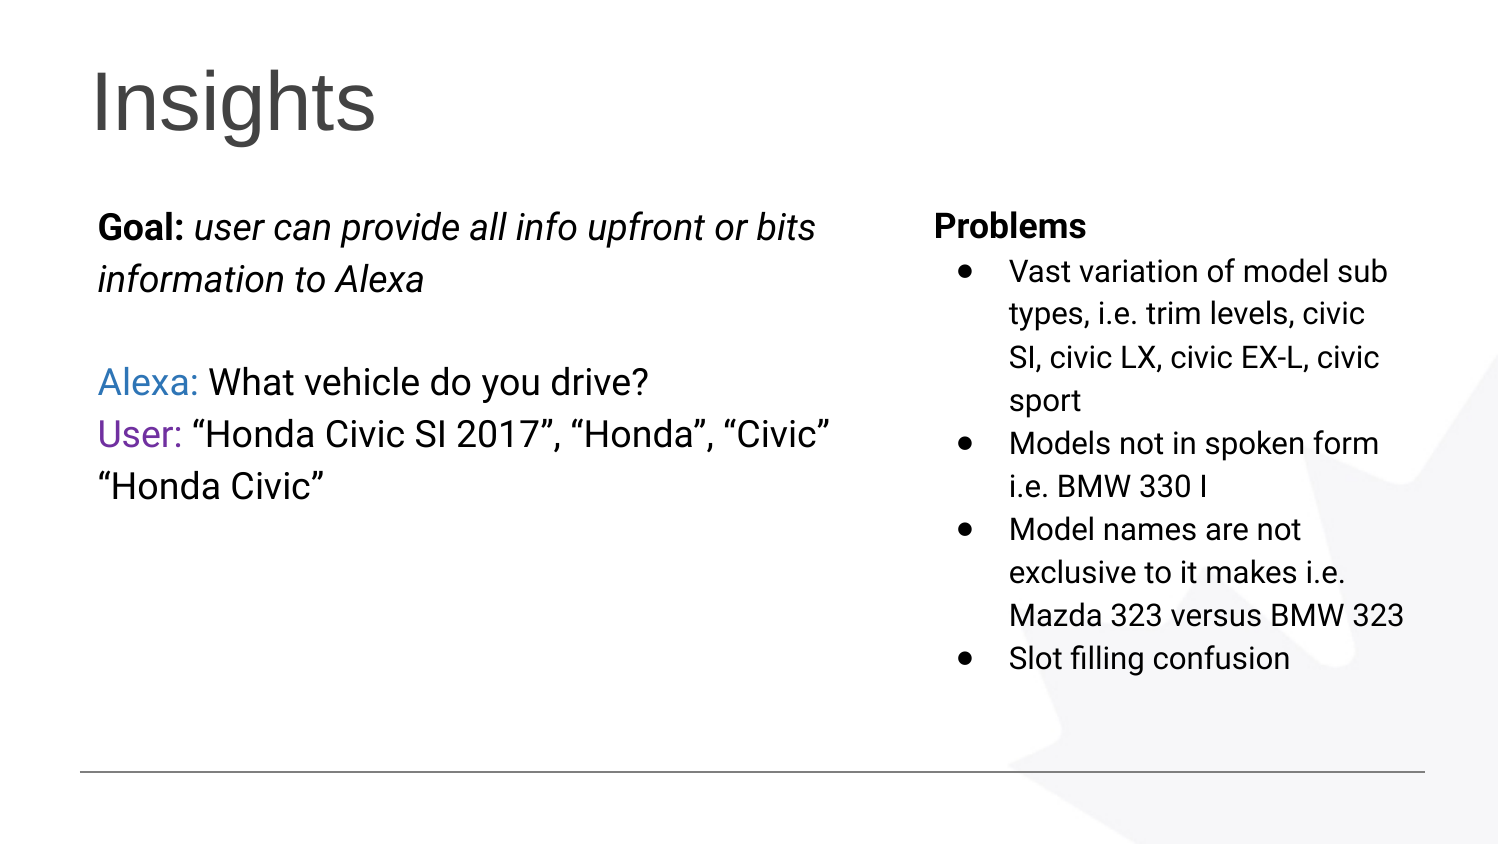

# Insights
Goal: user can provide all info upfront or bits information to Alexa

Alexa: What vehicle do you drive?
User: “Honda Civic SI 2017”, “Honda”, “Civic” “Honda Civic”

Problems
Vast variation of model sub types, i.e. trim levels, civic SI, civic LX, civic EX-L, civic sport
Models not in spoken form i.e. BMW 330 I
Model names are not exclusive to it makes i.e. Mazda 323 versus BMW 323
Slot filling confusion